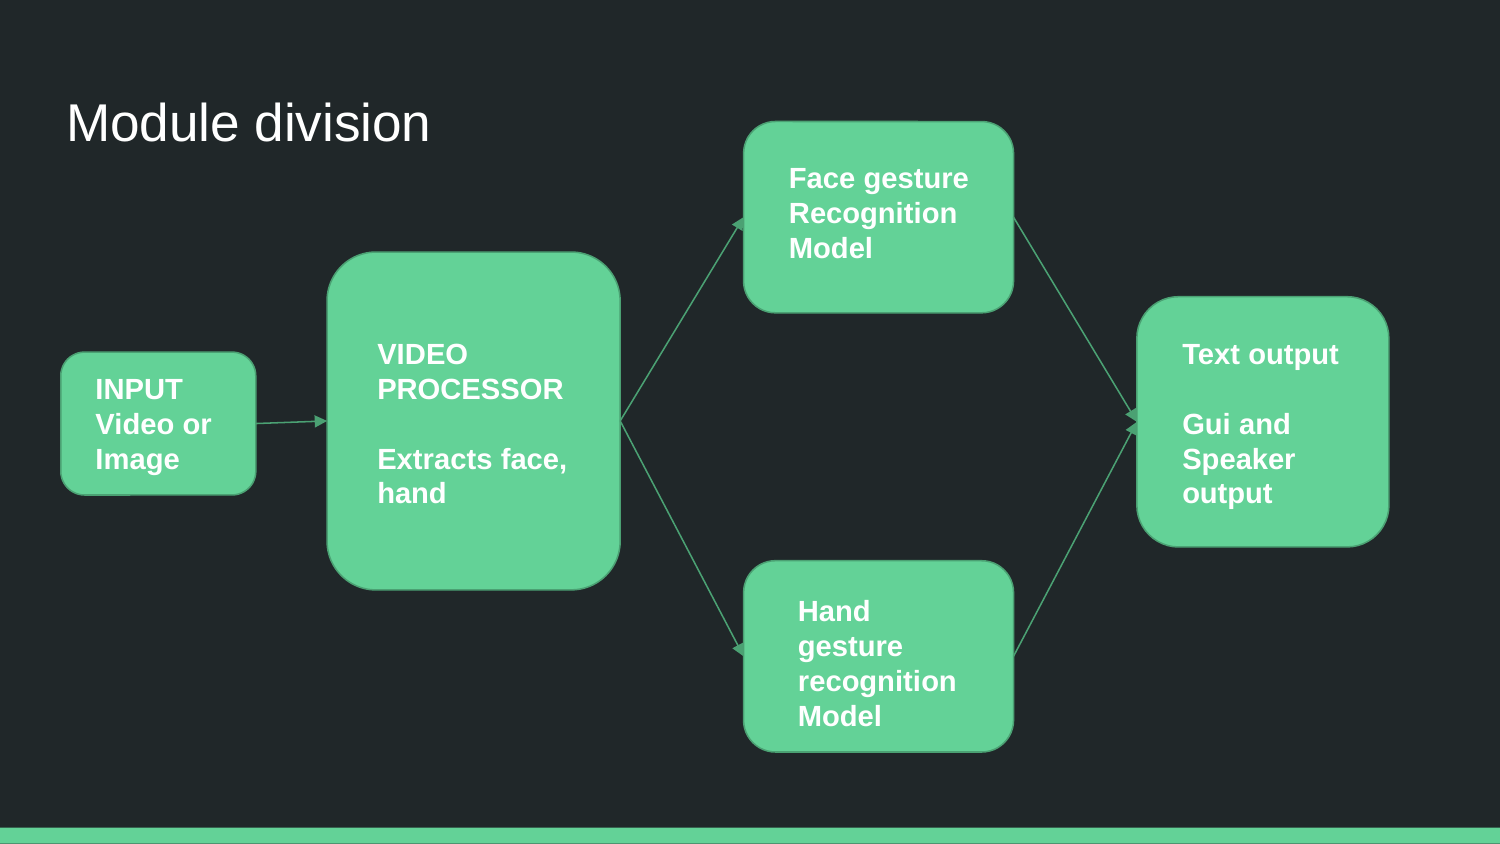

Module division

Face gesture
Recognition Model

VIDEO PROCESSOR

Extracts face, hand
Text output

Gui and Speaker output

INPUT
Video or
Image
I am Kiran

Hand gesture recognition Model